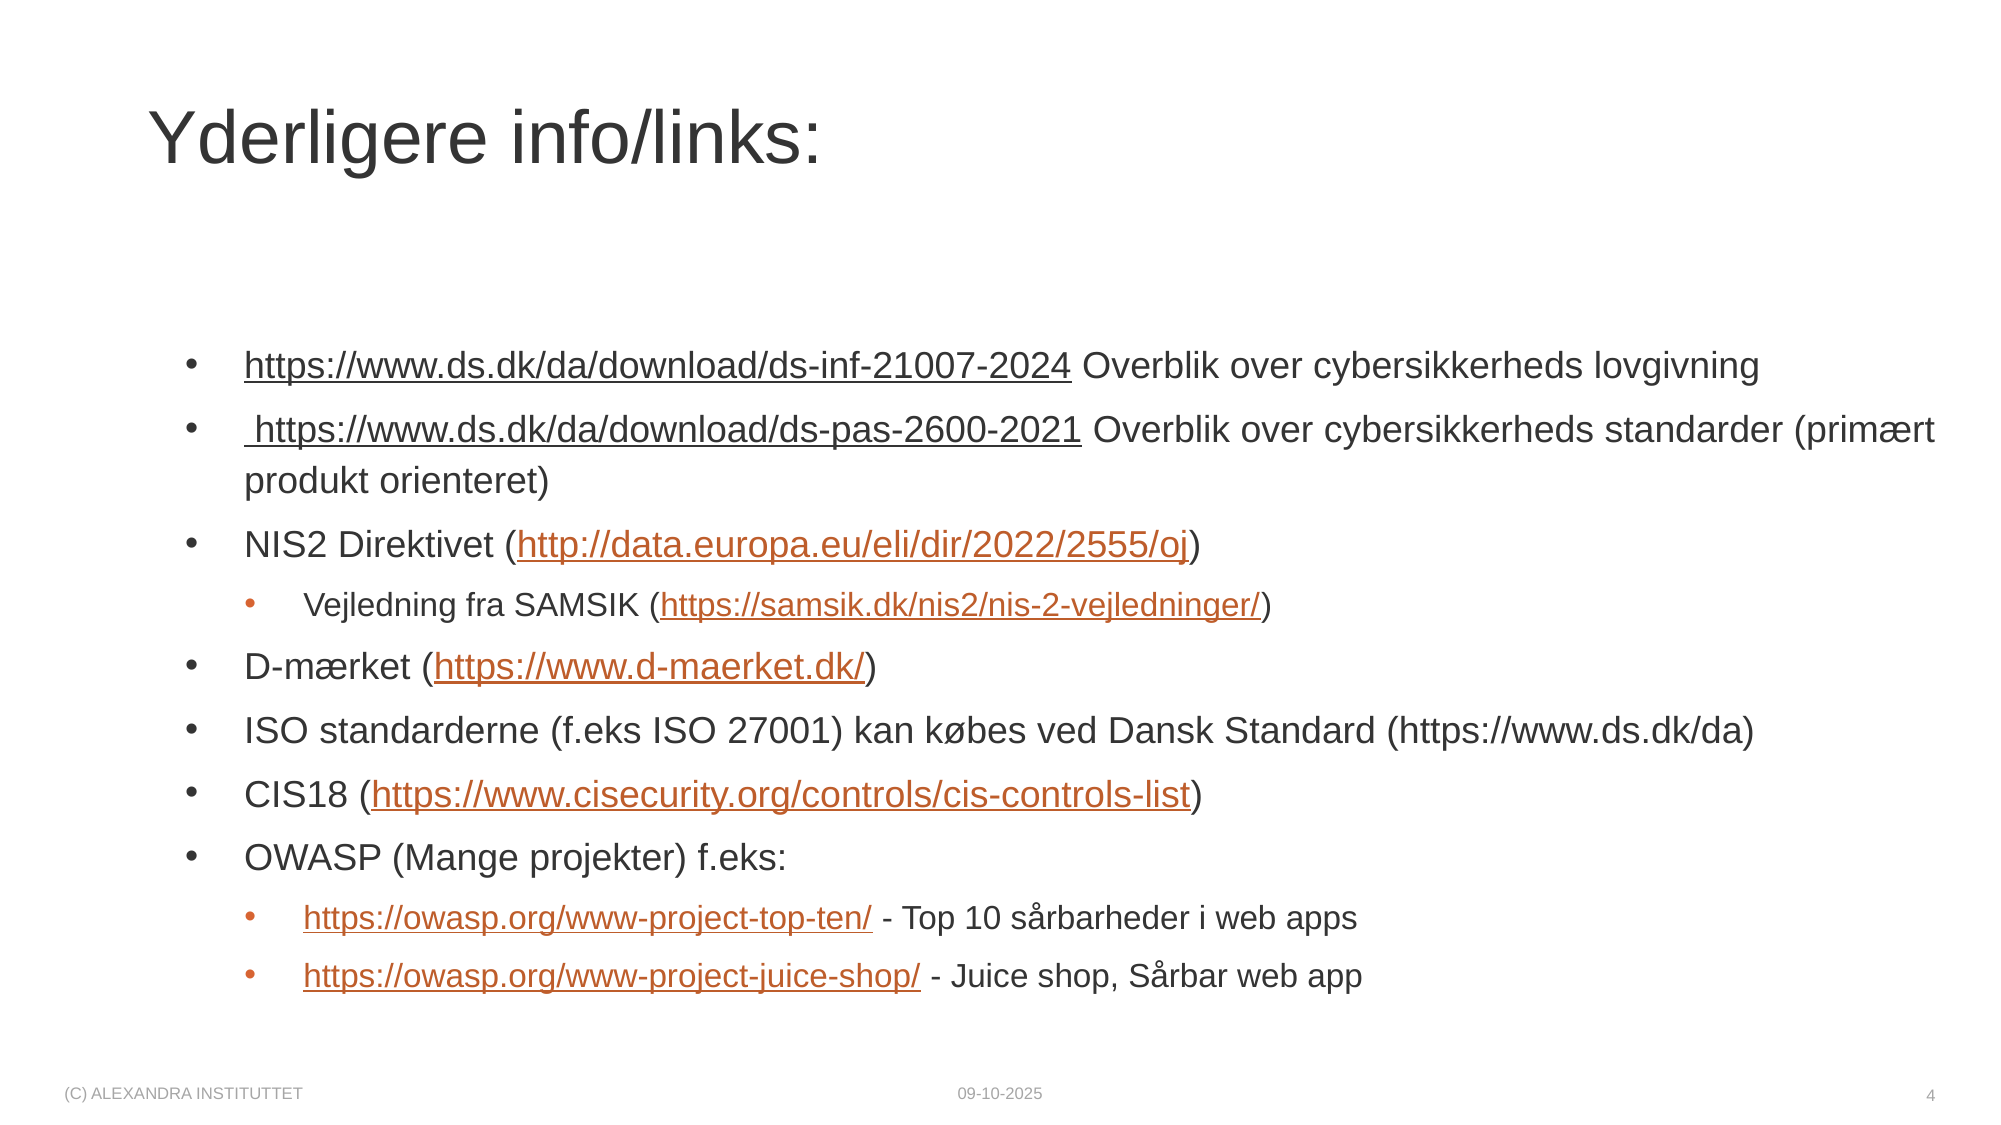

# Yderligere info/links:

https://www.ds.dk/da/download/ds-inf-21007-2024 Overblik over cybersikkerheds lovgivning
 https://www.ds.dk/da/download/ds-pas-2600-2021 Overblik over cybersikkerheds standarder (primært produkt orienteret)
NIS2 Direktivet (http://data.europa.eu/eli/dir/2022/2555/oj)
Vejledning fra SAMSIK (https://samsik.dk/nis2/nis-2-vejledninger/)
D-mærket (https://www.d-maerket.dk/)
ISO standarderne (f.eks ISO 27001) kan købes ved Dansk Standard (https://www.ds.dk/da)
CIS18 (https://www.cisecurity.org/controls/cis-controls-list)
OWASP (Mange projekter) f.eks:
https://owasp.org/www-project-top-ten/ - Top 10 sårbarheder i web apps
https://owasp.org/www-project-juice-shop/ - Juice shop, Sårbar web app

(c) Alexandra Instituttet
09-10-2025
4